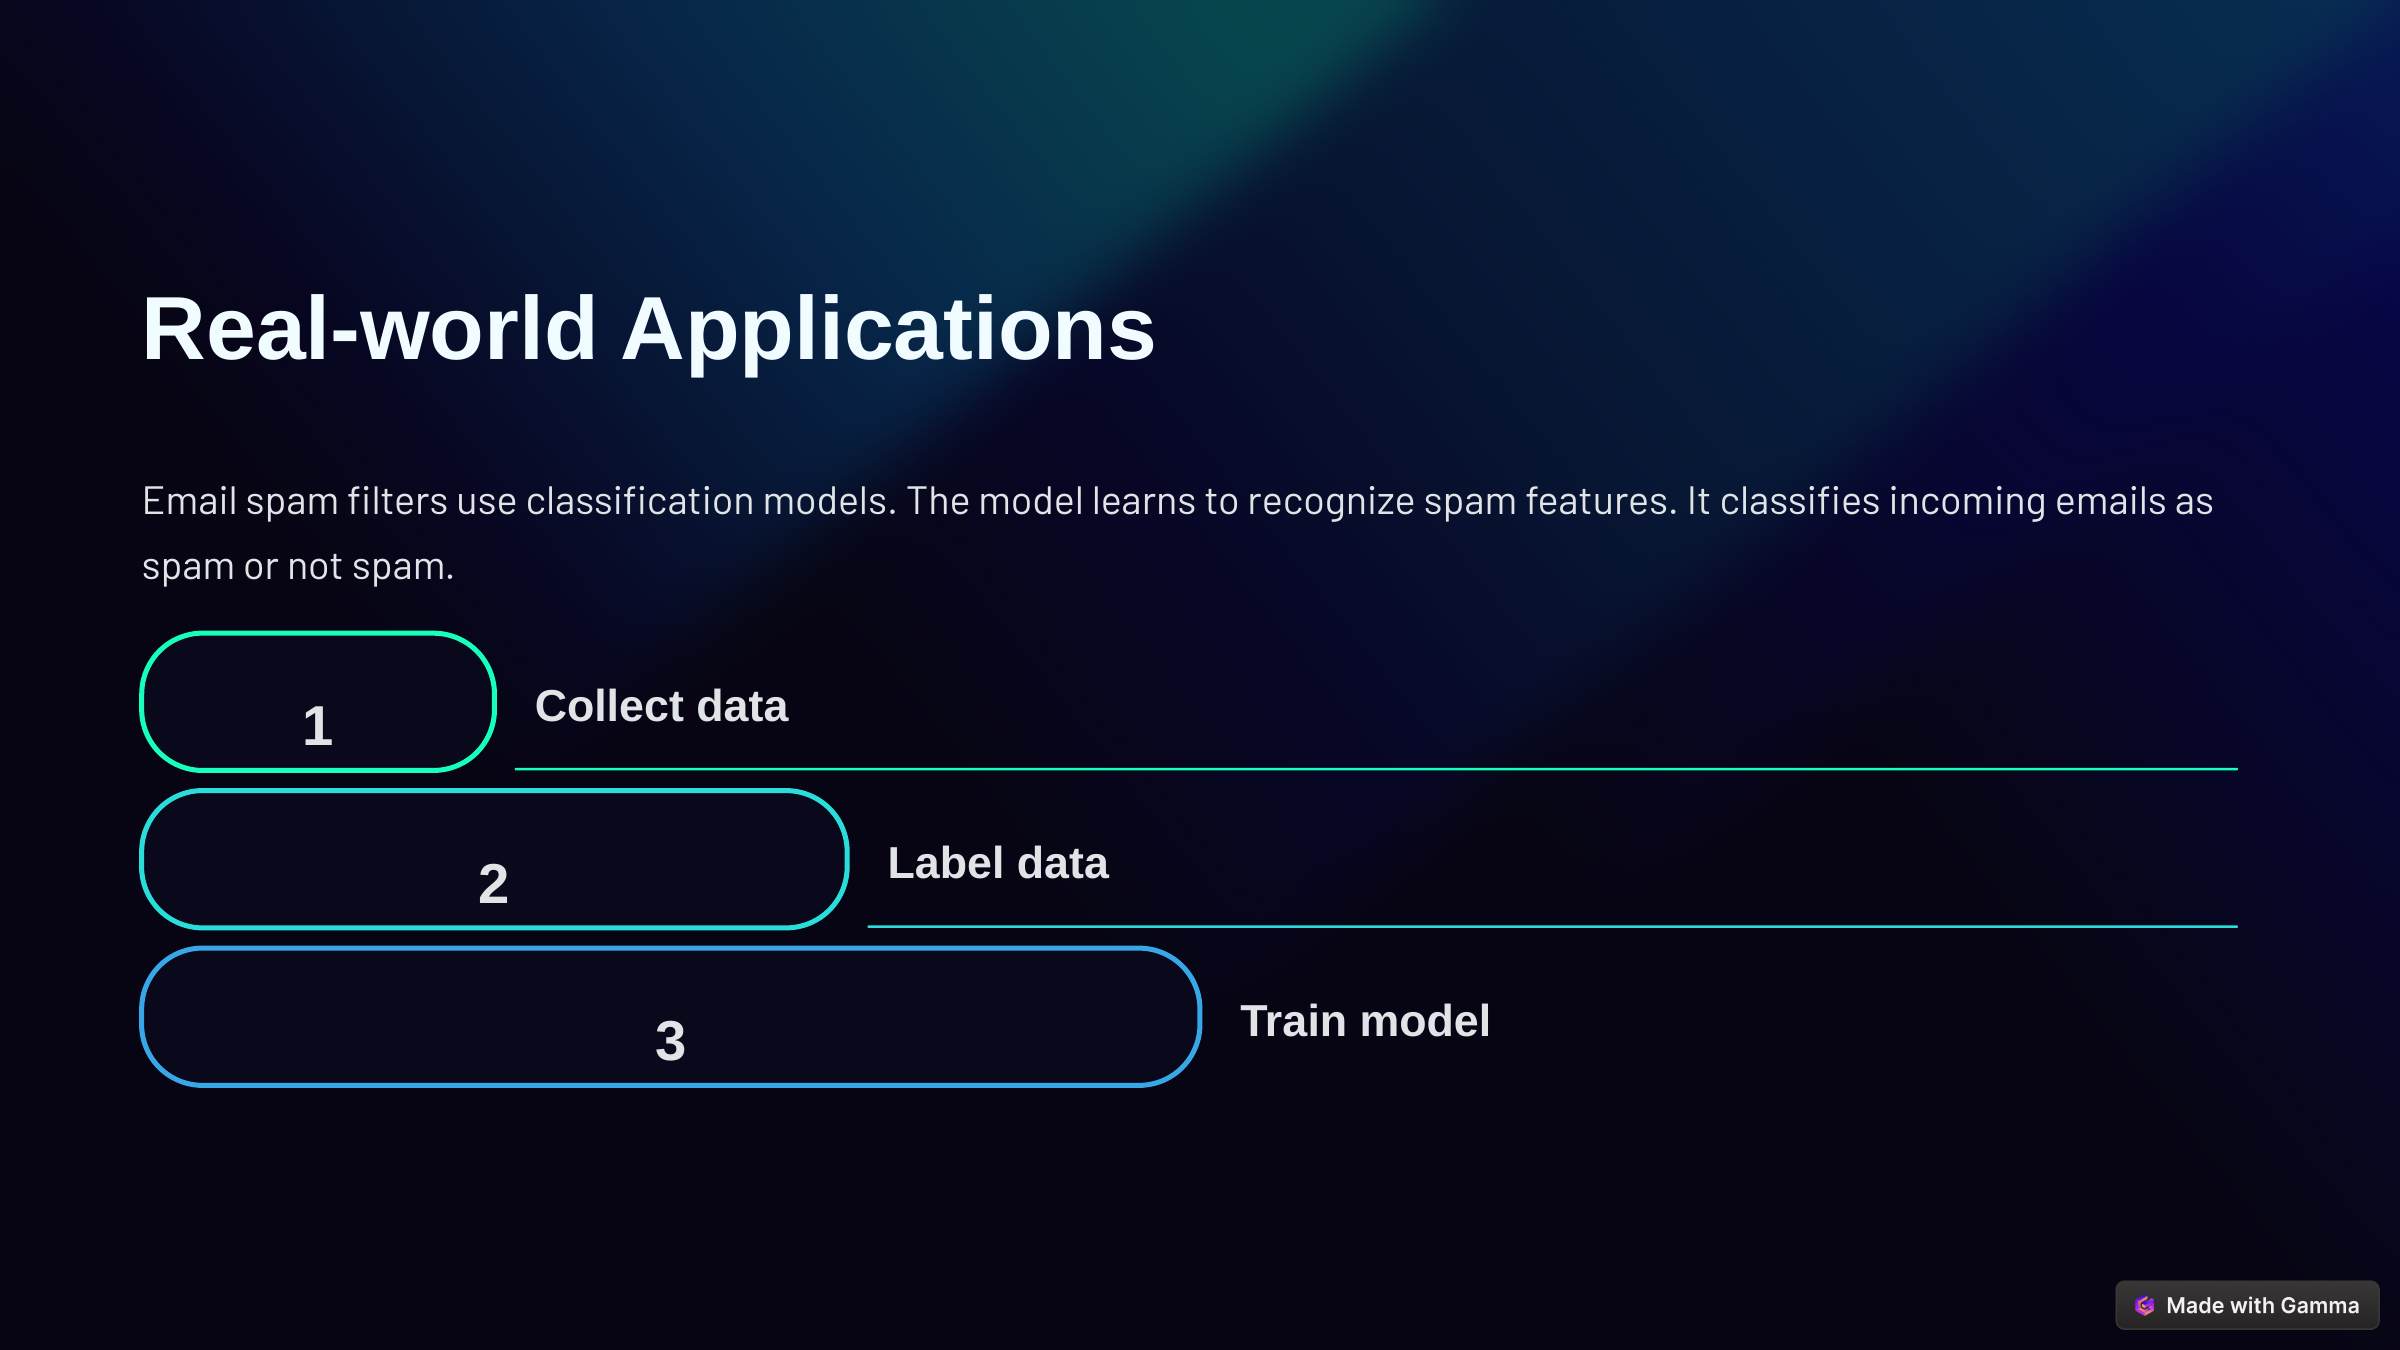

Real-world Applications
Email spam filters use classification models. The model learns to recognize spam features. It classifies incoming emails as spam or not spam.

1
Collect data

2
Label data

3
Train model